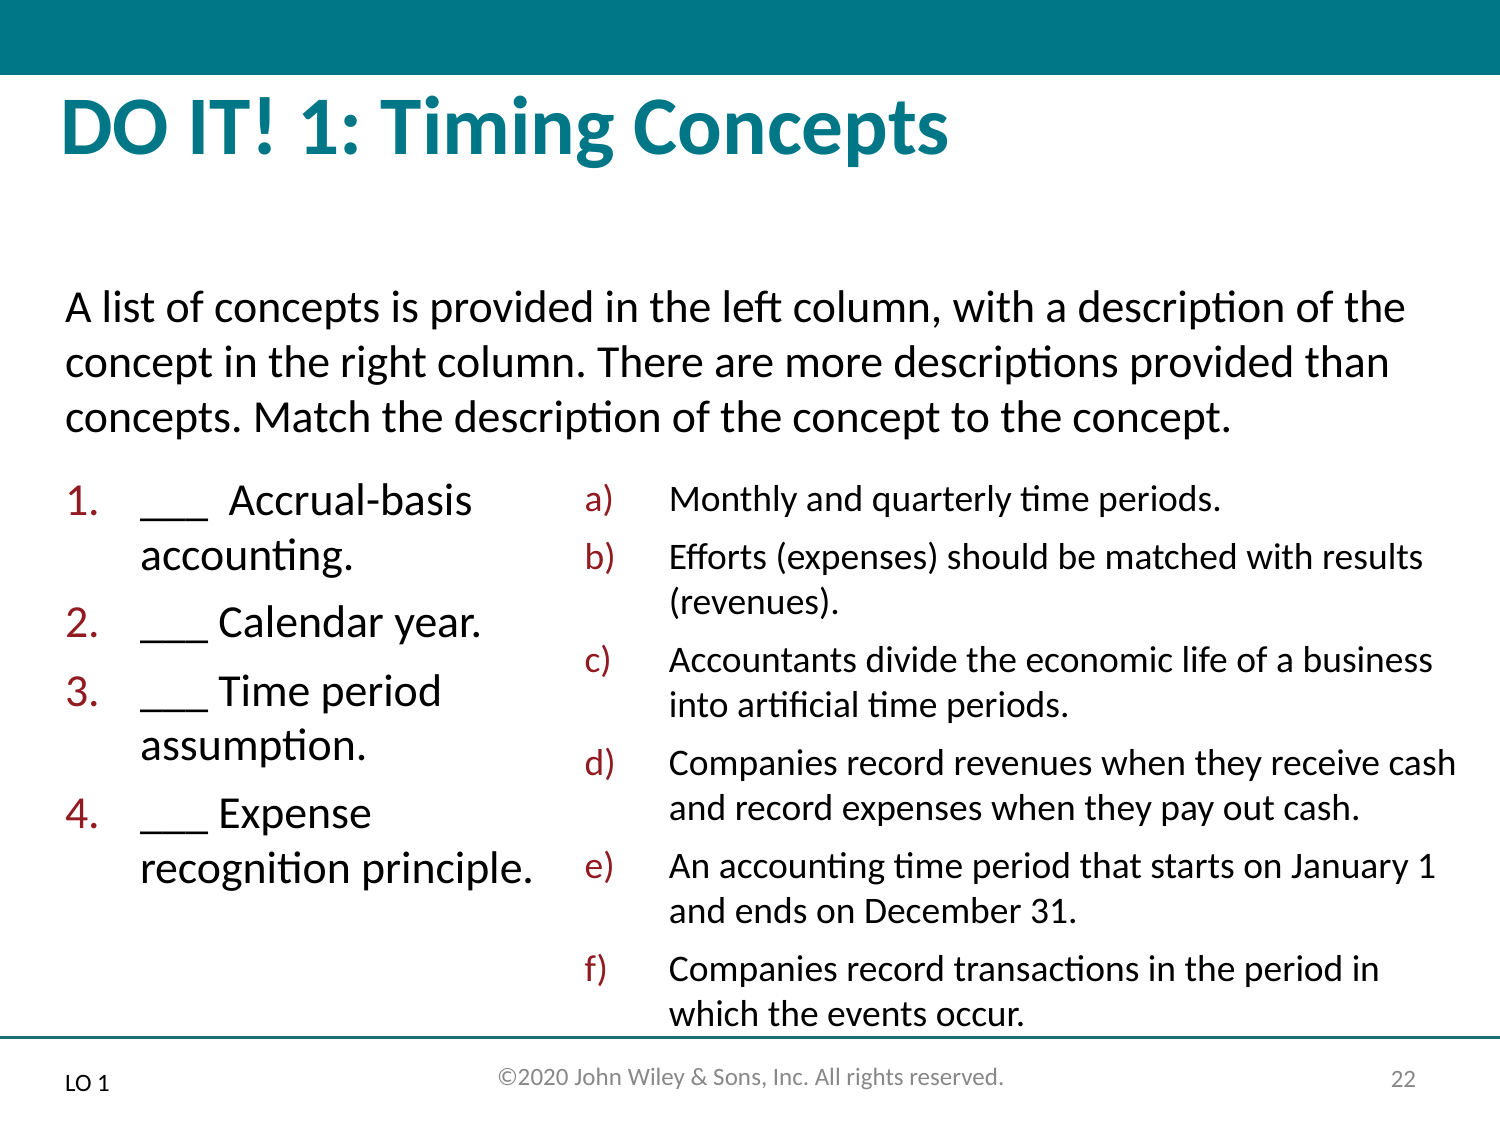

# DO IT! 1: Timing Concepts
A list of concepts is provided in the left column, with a description of the concept in the right column. There are more descriptions provided than concepts. Match the description of the concept to the concept.
___  Accrual-basis accounting.
___ Calendar year.
___ Time period assumption.
___ Expense recognition principle.
Monthly and quarterly time periods.
Efforts (expenses) should be matched with results (revenues).
Accountants divide the economic life of a business into artificial time periods.
Companies record revenues when they receive cash and record expenses when they pay out cash.
An accounting time period that starts on January 1 and ends on December 31.
Companies record transactions in the period in which the events occur.
LO 1